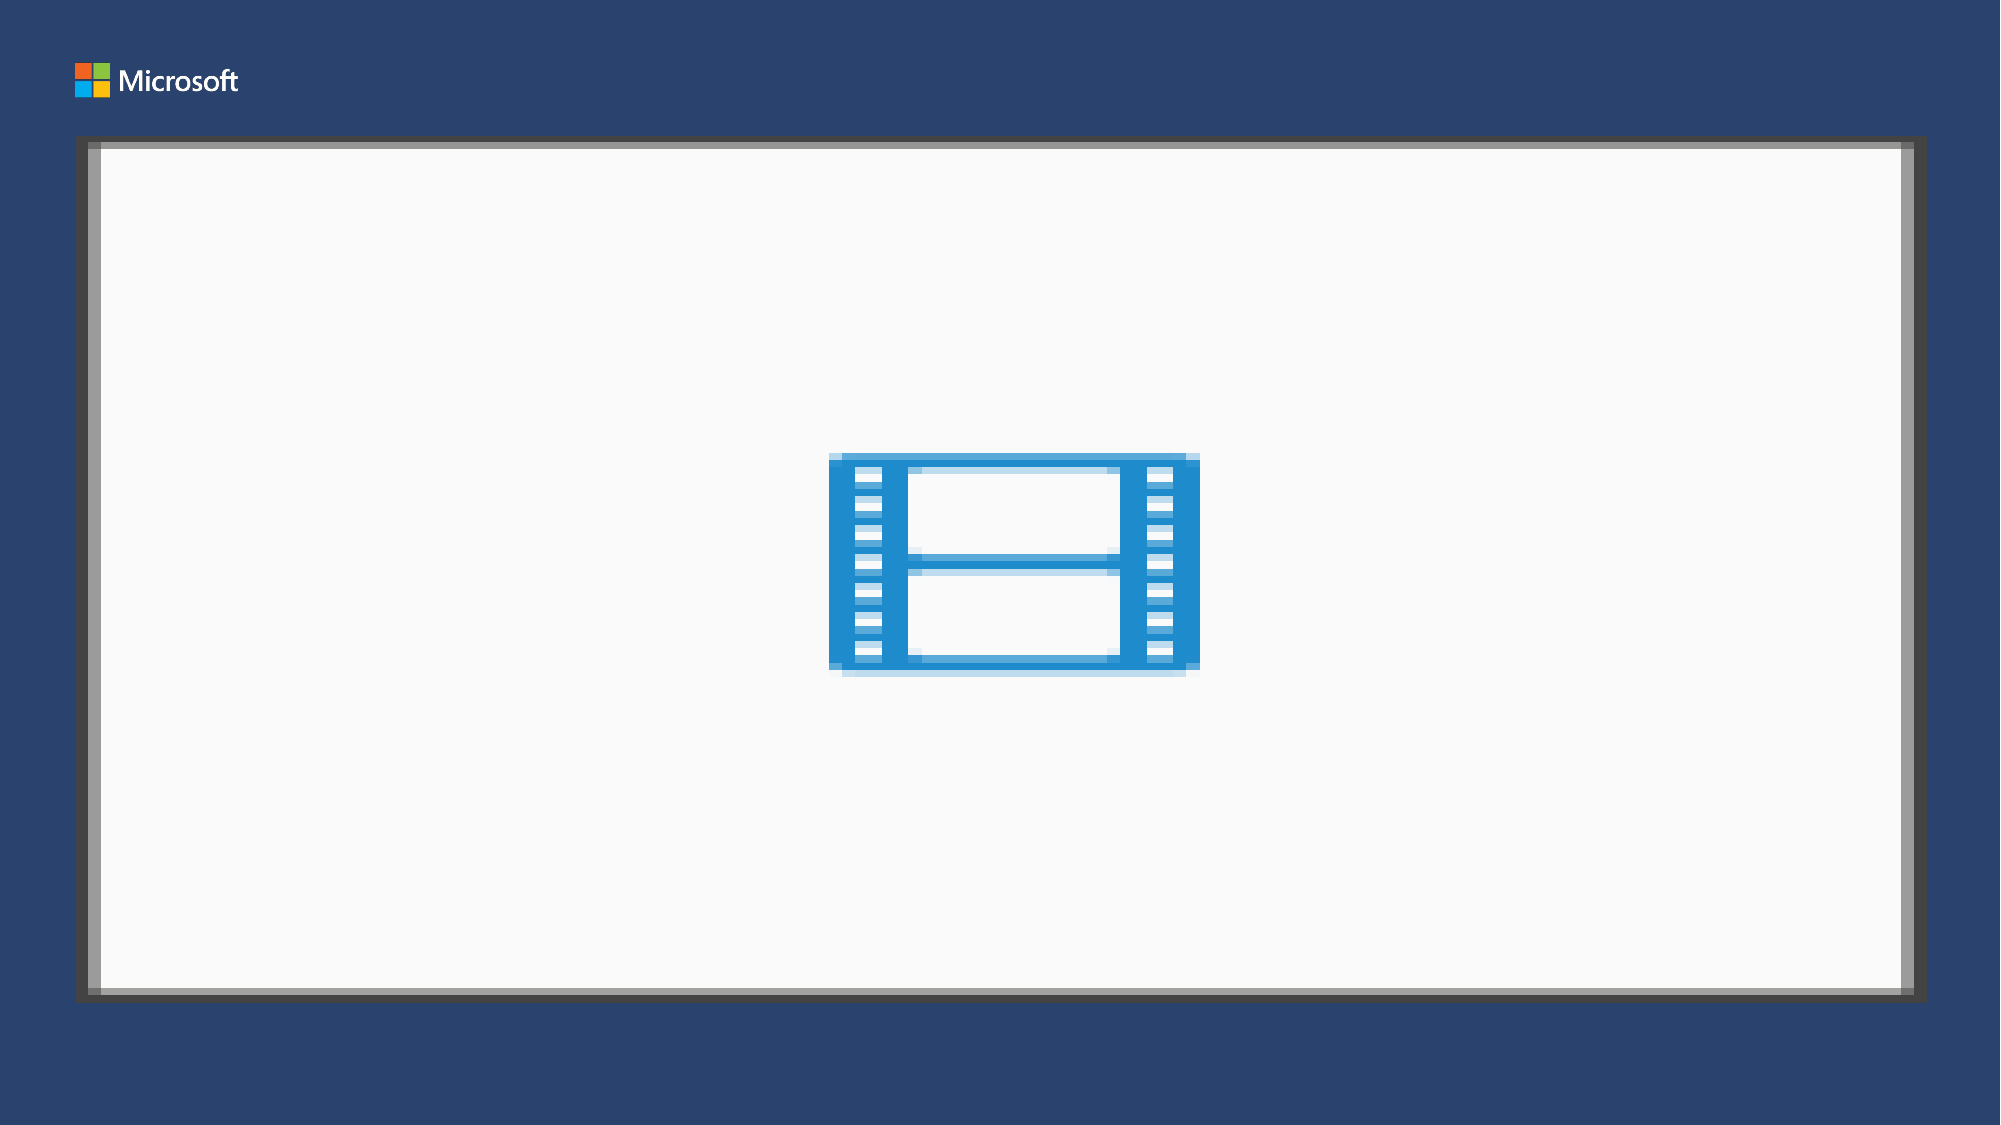

Dark Theme - Placeholder for Video Content